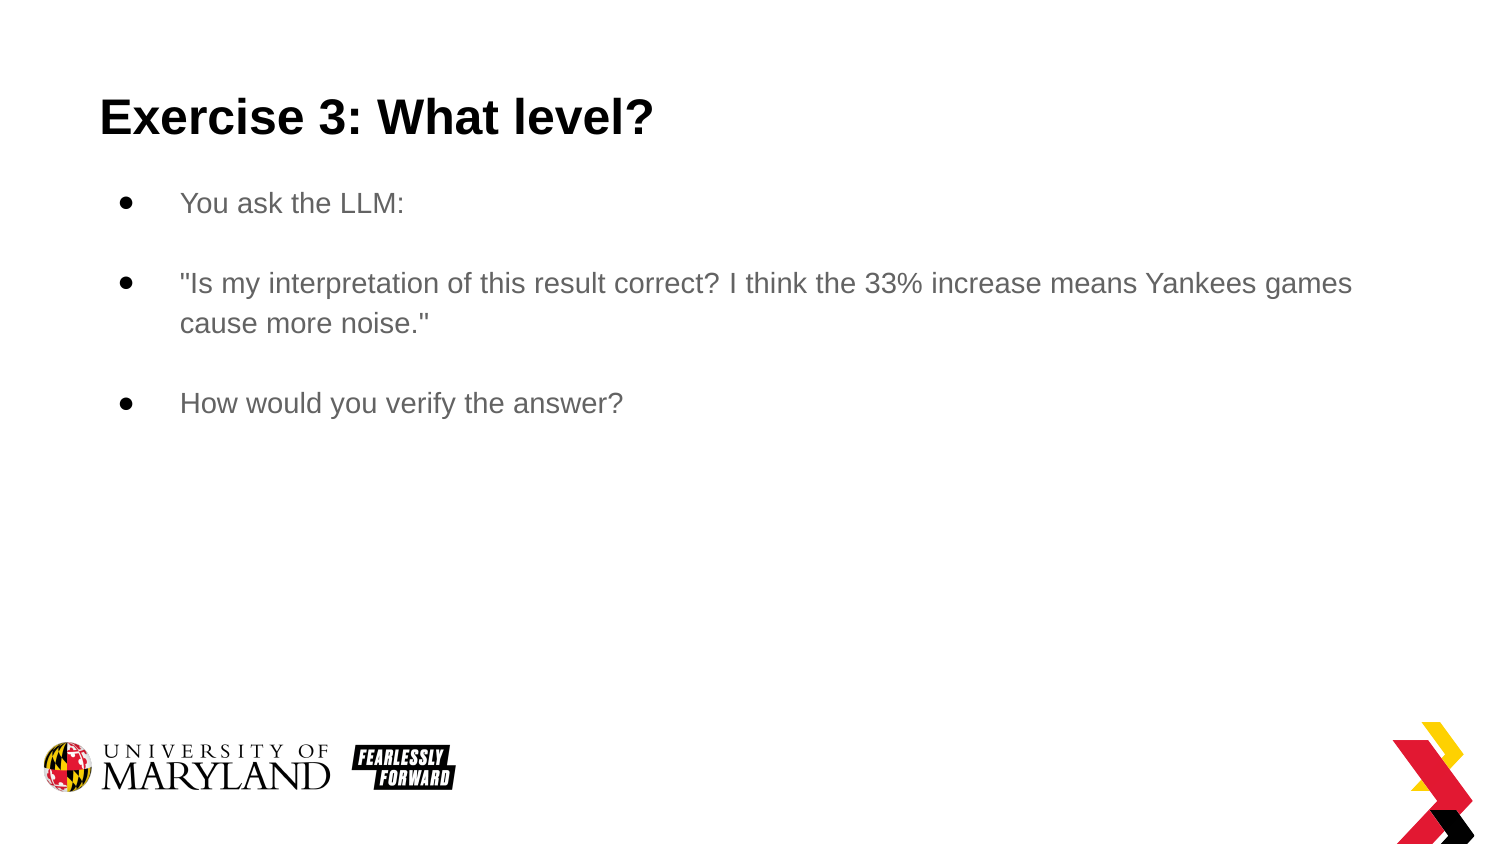

# Exercise 3: What level?
You ask the LLM:

"Is my interpretation of this result correct? I think the 33% increase means Yankees games cause more noise."

How would you verify the answer?